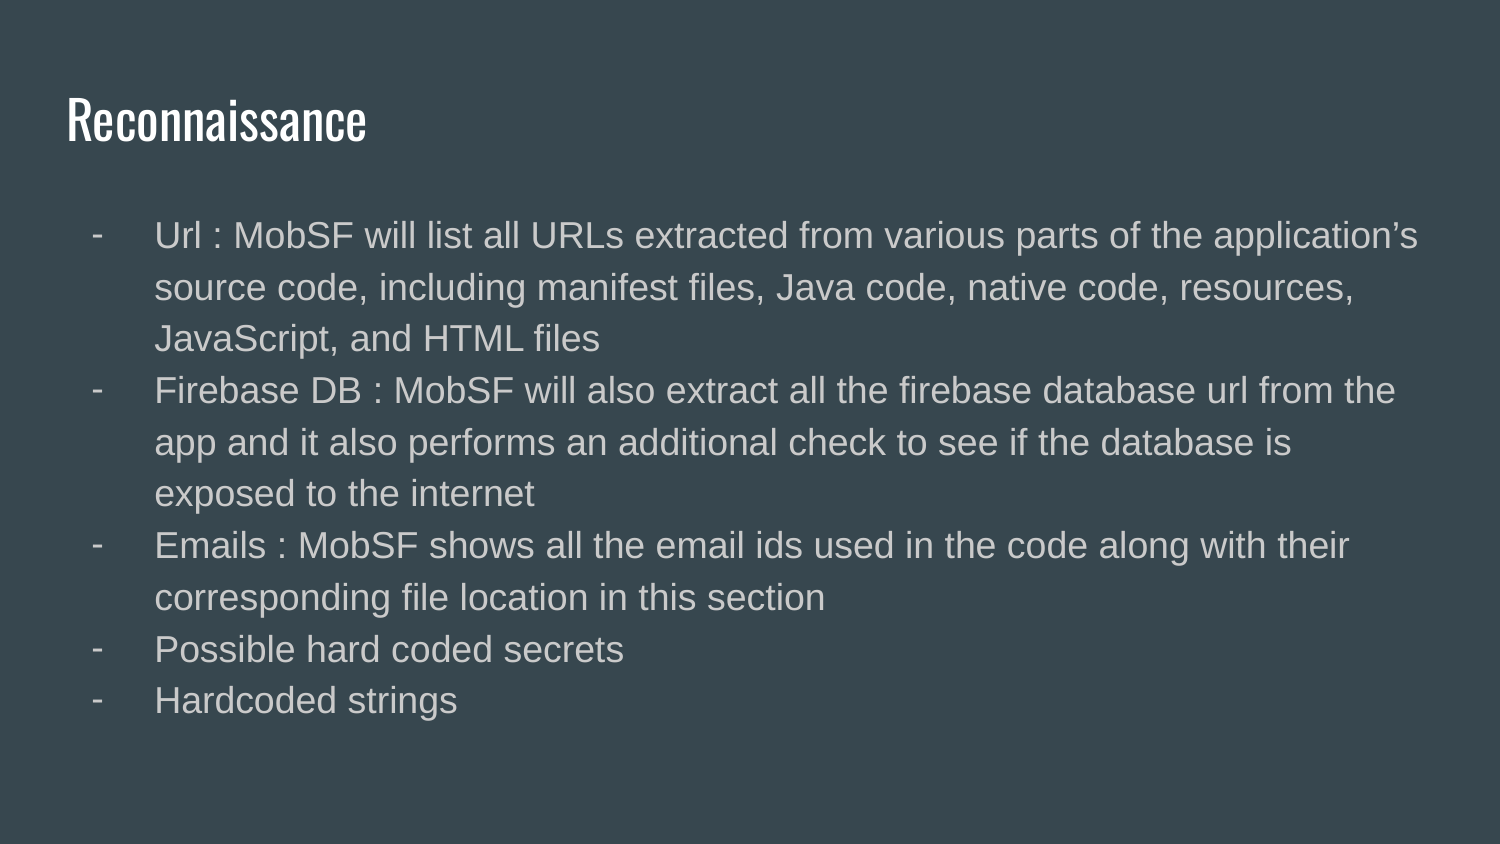

# Reconnaissance
Url : MobSF will list all URLs extracted from various parts of the application’s source code, including manifest files, Java code, native code, resources, JavaScript, and HTML files
Firebase DB : MobSF will also extract all the firebase database url from the app and it also performs an additional check to see if the database is exposed to the internet
Emails : MobSF shows all the email ids used in the code along with their corresponding file location in this section
Possible hard coded secrets
Hardcoded strings